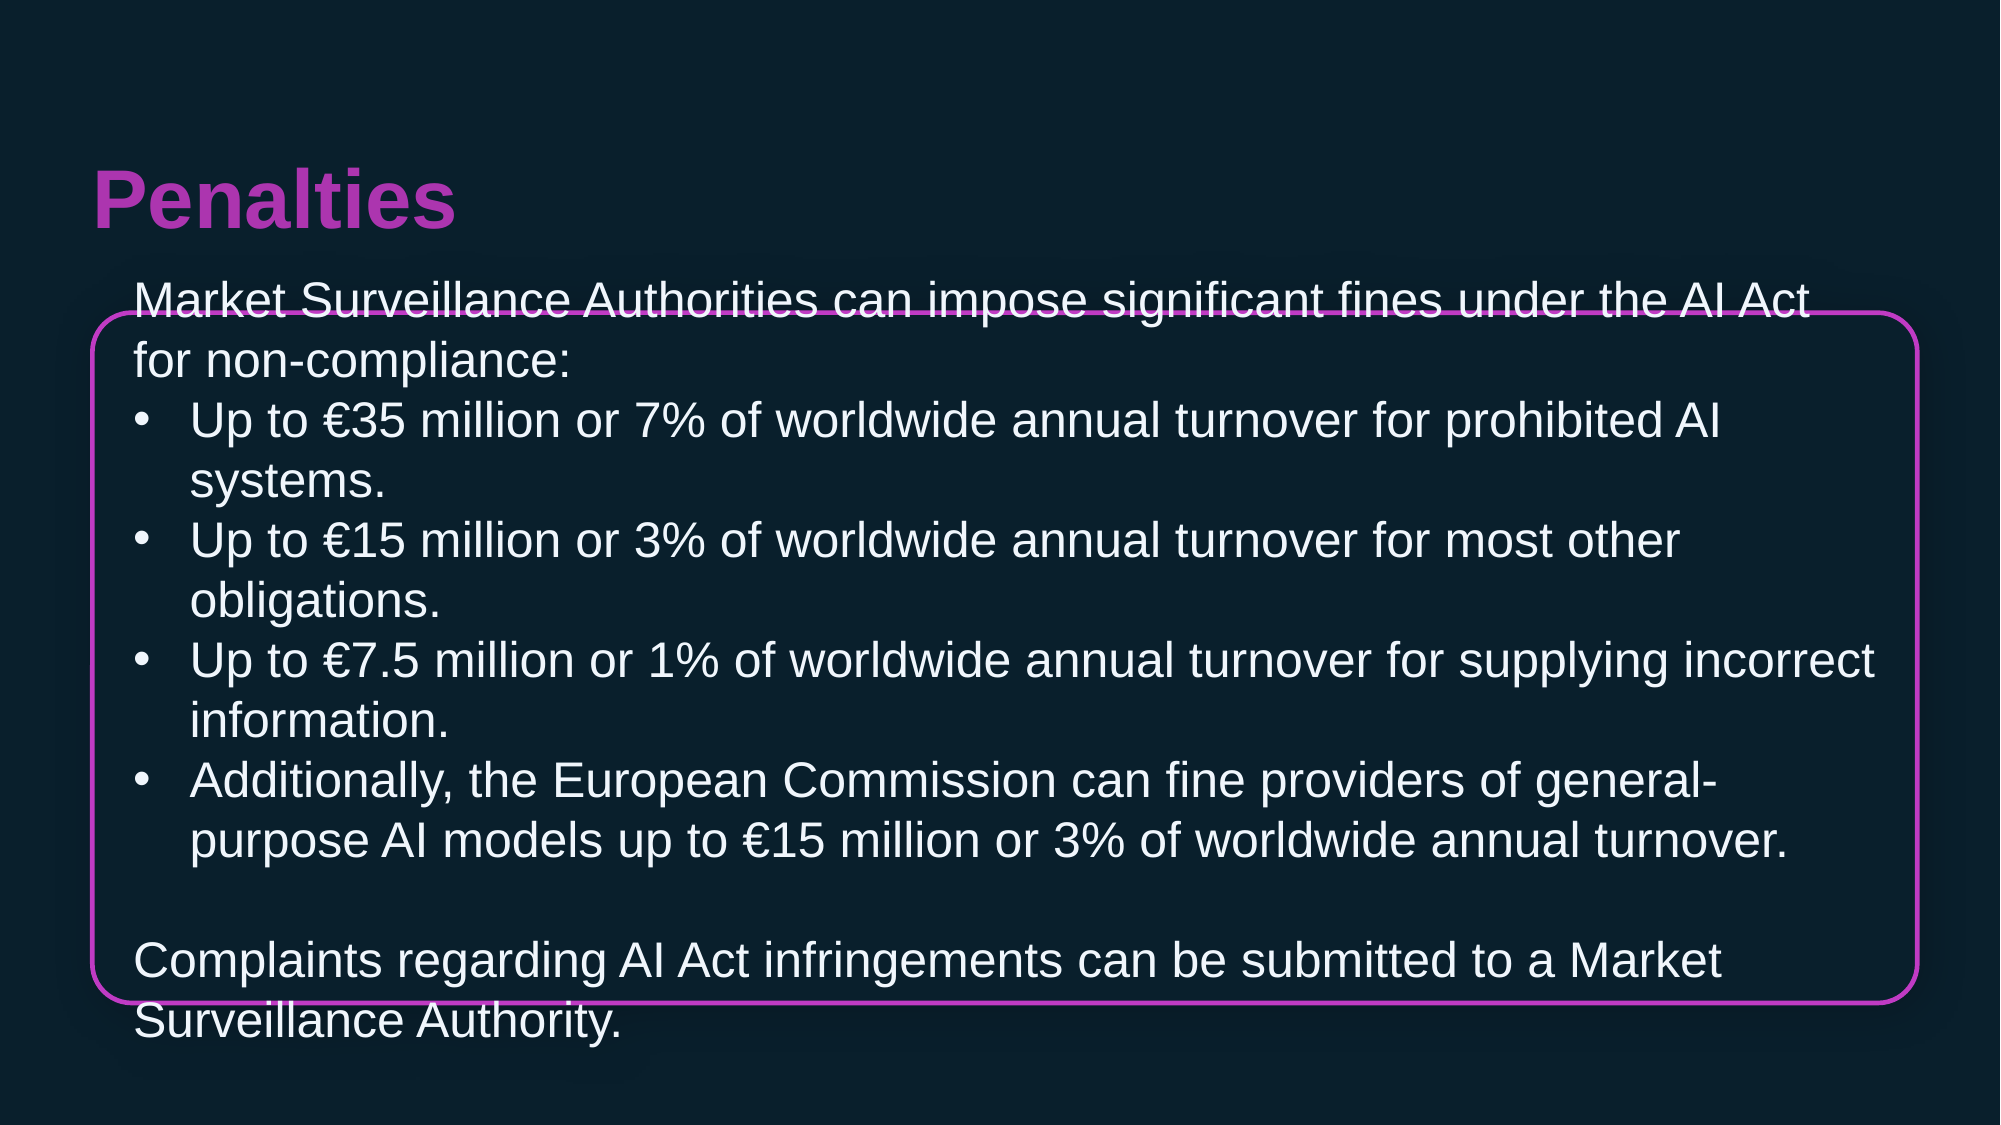

Penalties
Market Surveillance Authorities can impose significant fines under the AI Act for non-compliance:
Up to €35 million or 7% of worldwide annual turnover for prohibited AI systems.
Up to €15 million or 3% of worldwide annual turnover for most other obligations.
Up to €7.5 million or 1% of worldwide annual turnover for supplying incorrect information.
Additionally, the European Commission can fine providers of general-purpose AI models up to €15 million or 3% of worldwide annual turnover.

Complaints regarding AI Act infringements can be submitted to a Market Surveillance Authority.